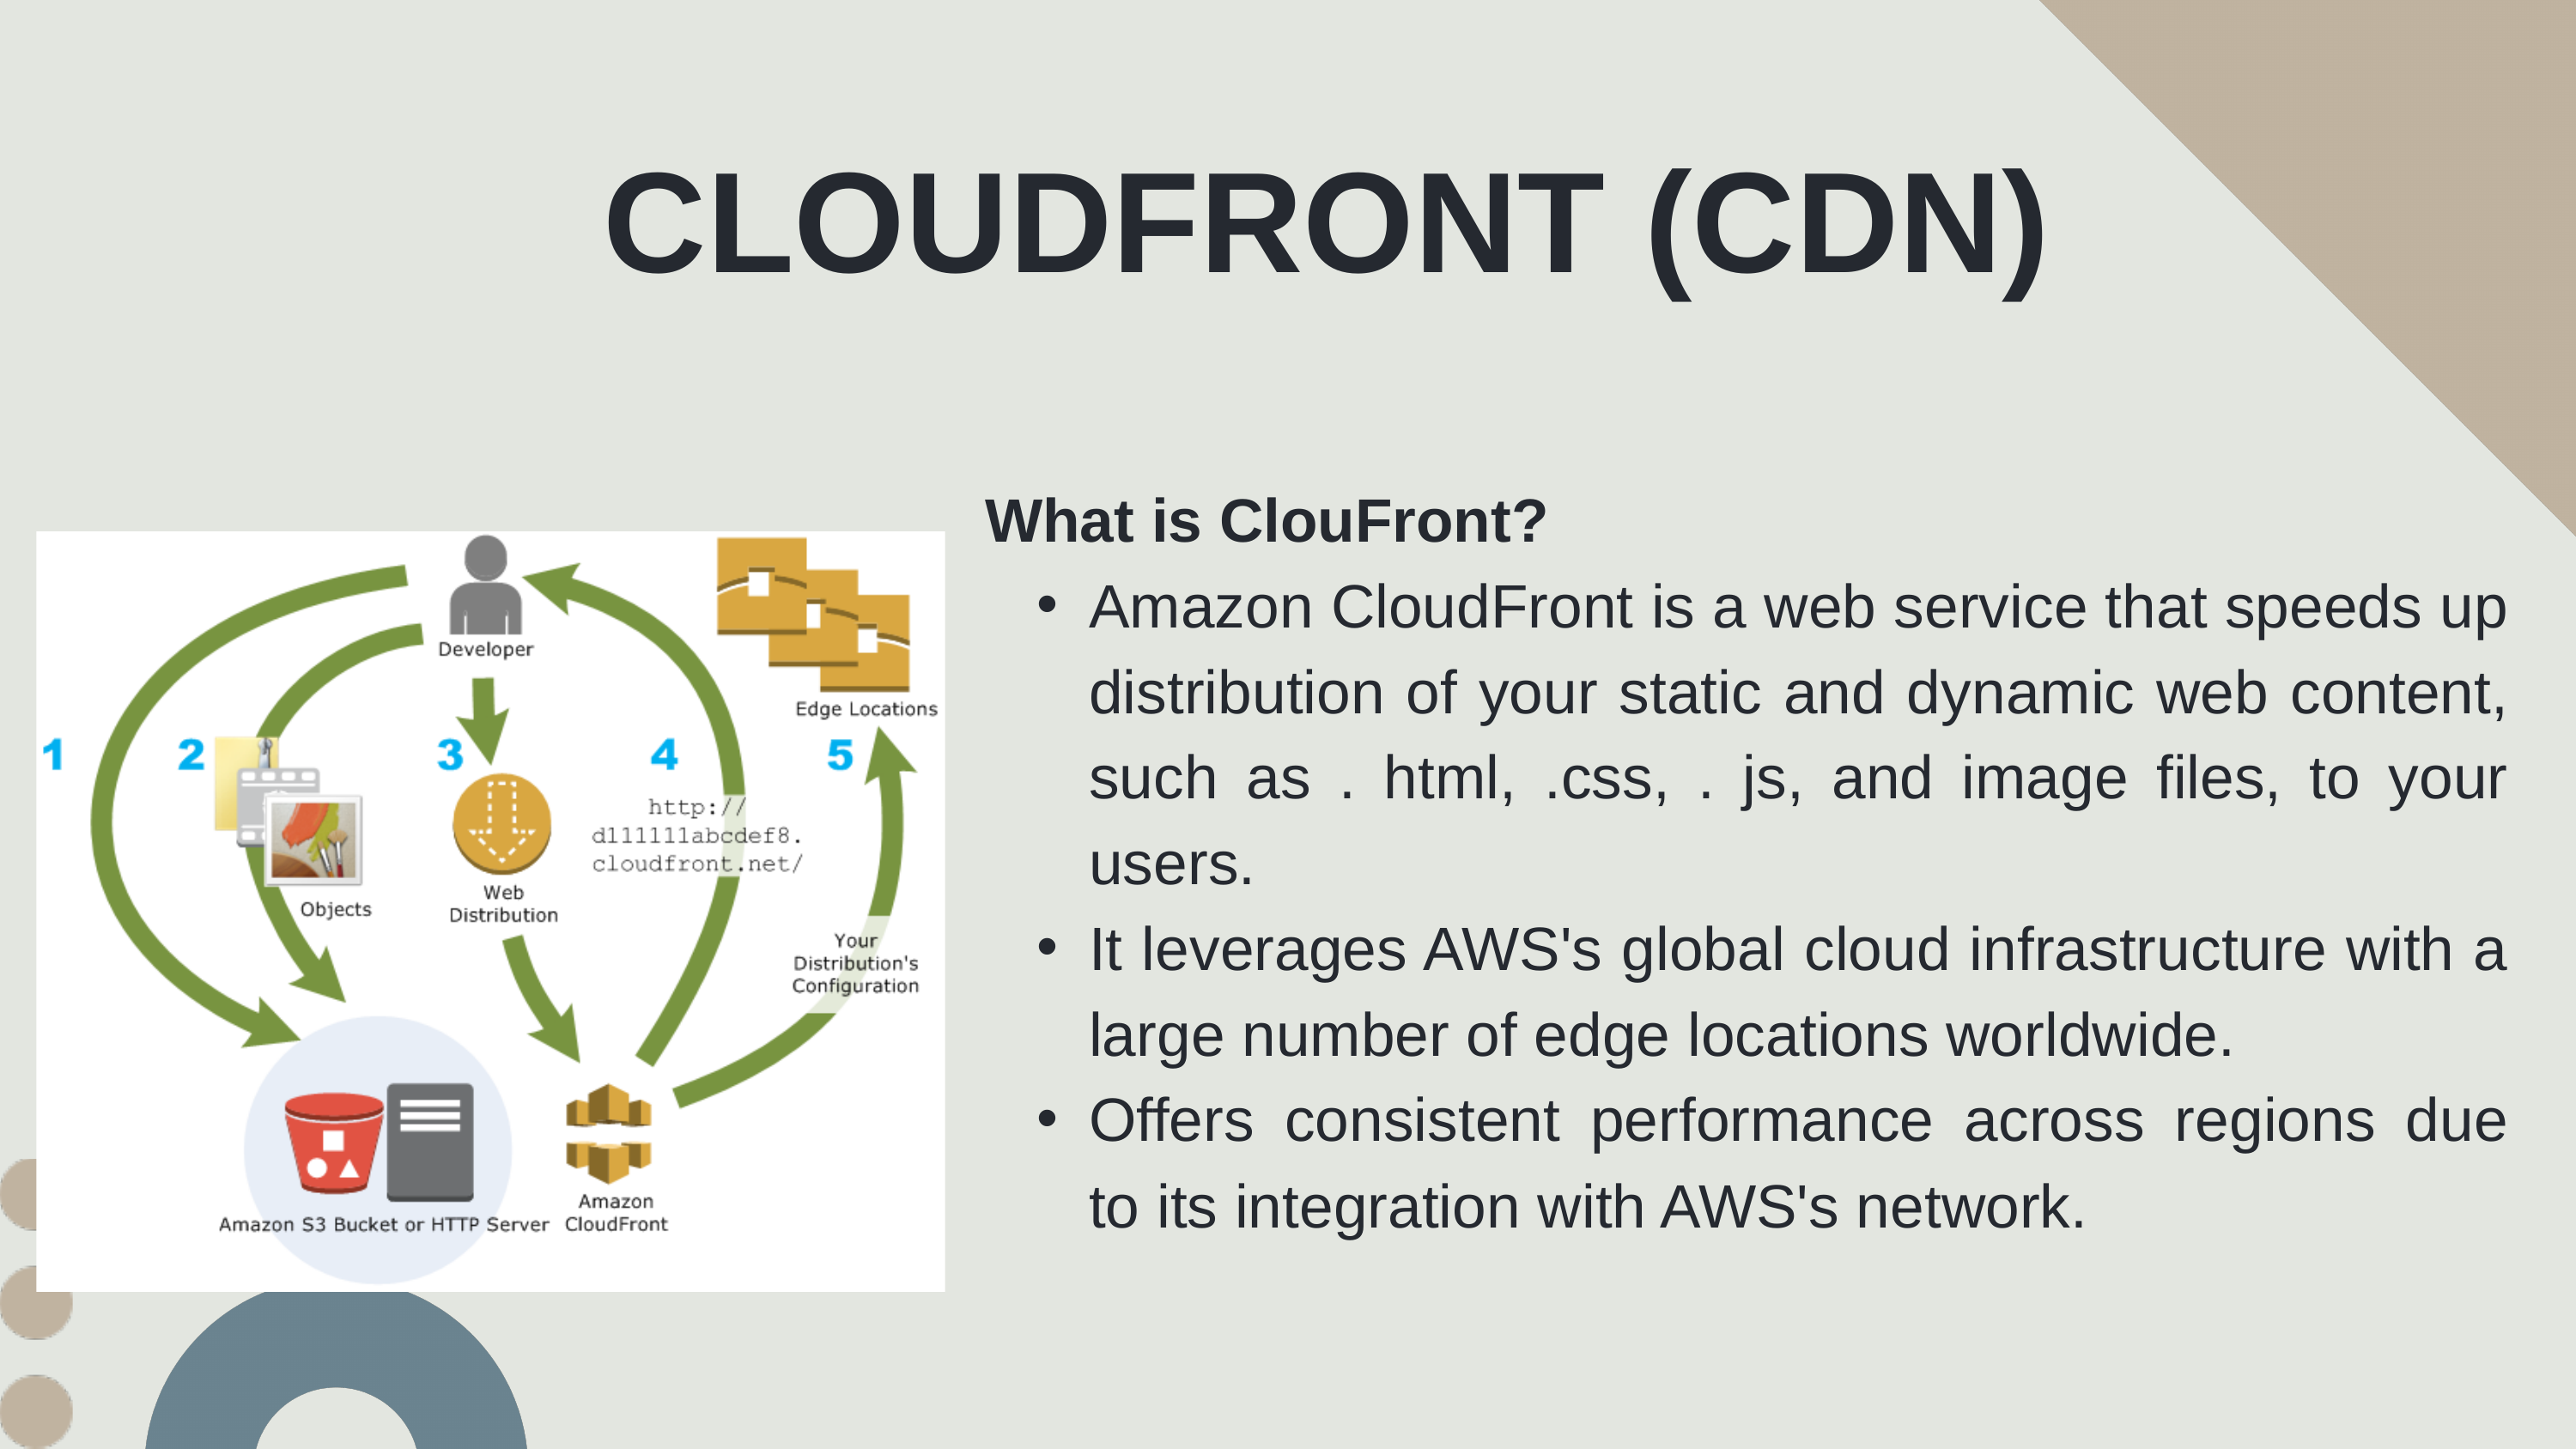

CLOUDFRONT (CDN)
What is ClouFront?
Amazon CloudFront is a web service that speeds up distribution of your static and dynamic web content, such as . html, .css, . js, and image files, to your users.
It leverages AWS's global cloud infrastructure with a large number of edge locations worldwide.
Offers consistent performance across regions due to its integration with AWS's network.